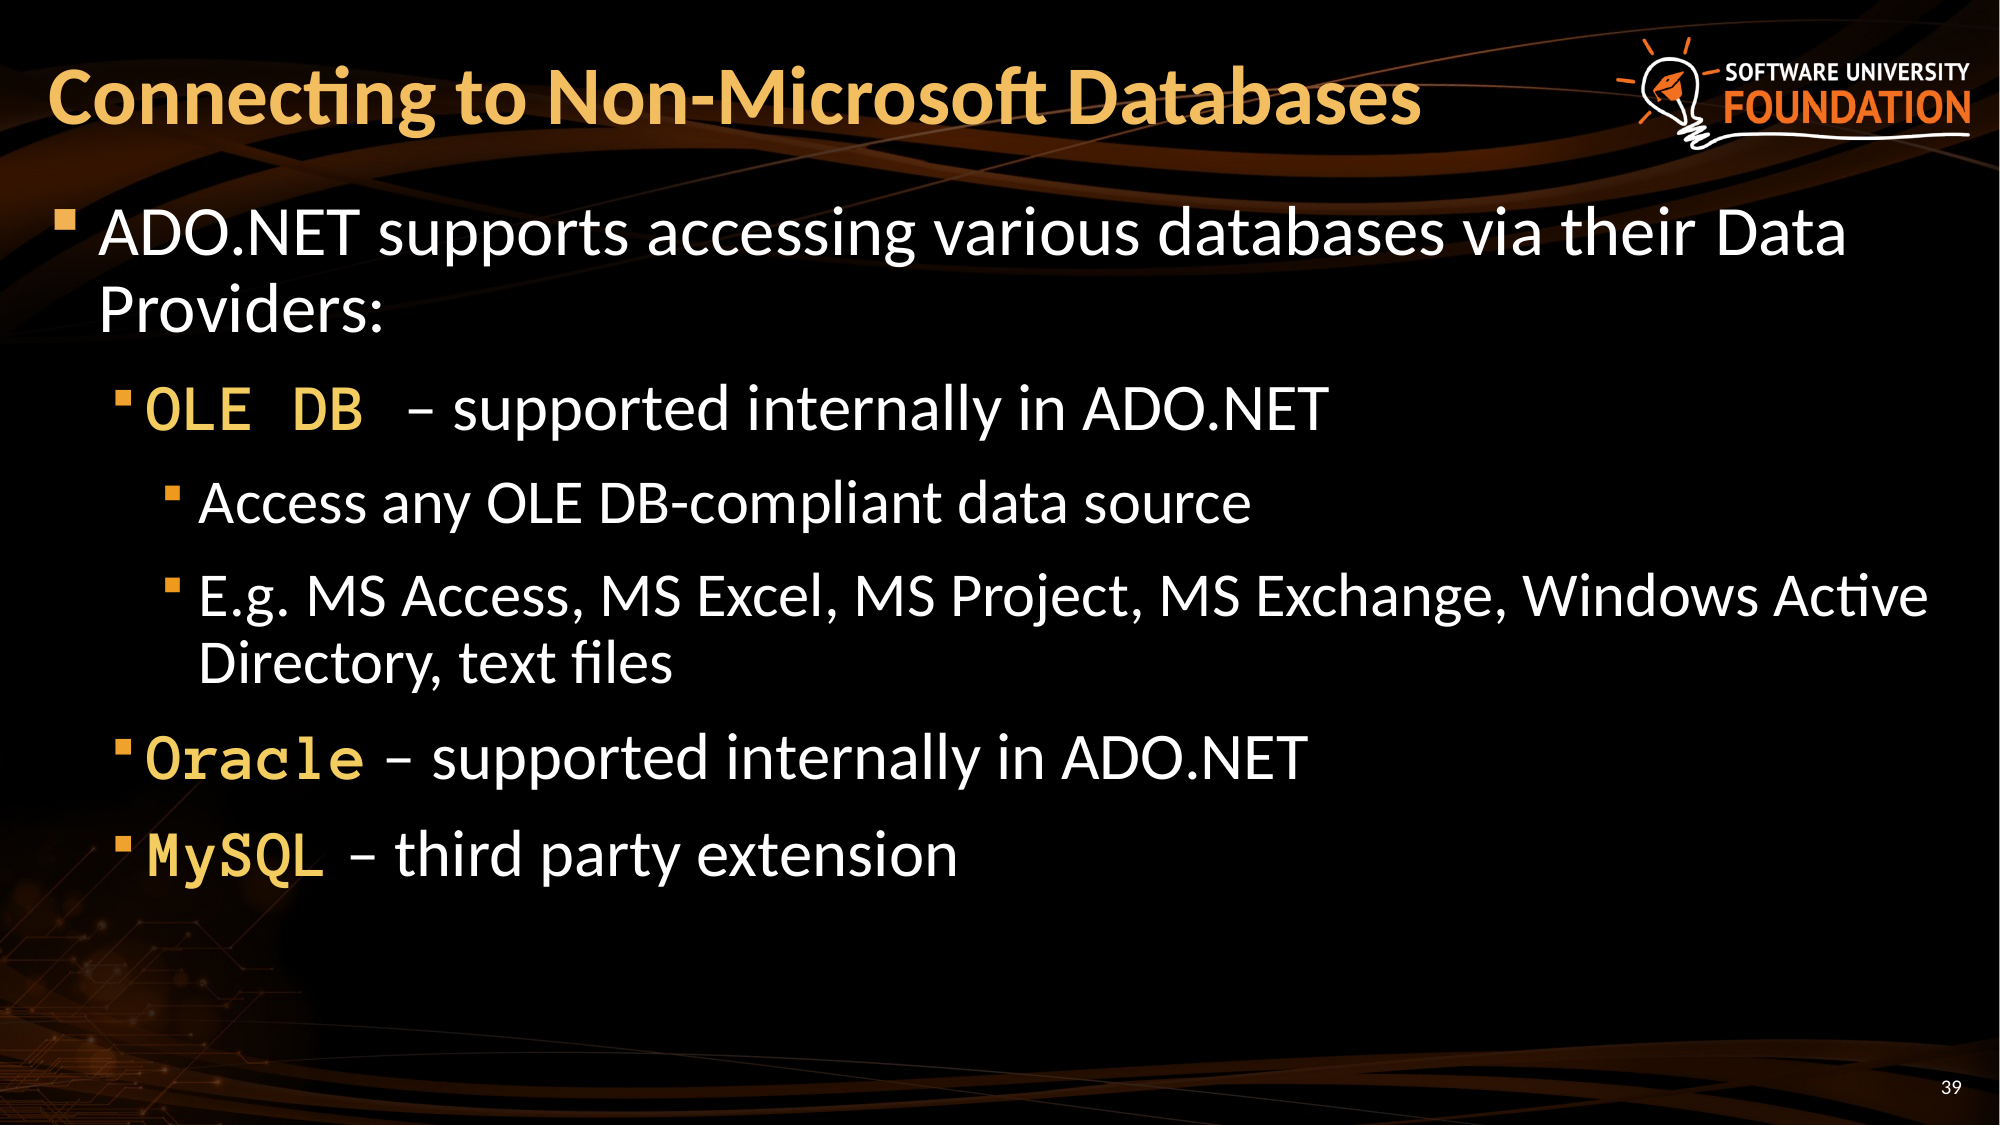

# Connecting to Non-Microsoft Databases
ADO.NET supports accessing various databases via their Data Providers:
OLE DB – supported internally in ADO.NET
Access any OLE DB-compliant data source
E.g. MS Access, MS Excel, MS Project, MS Exchange, Windows Active Directory, text files
Oracle – supported internally in ADO.NET
MySQL – third party extension
39